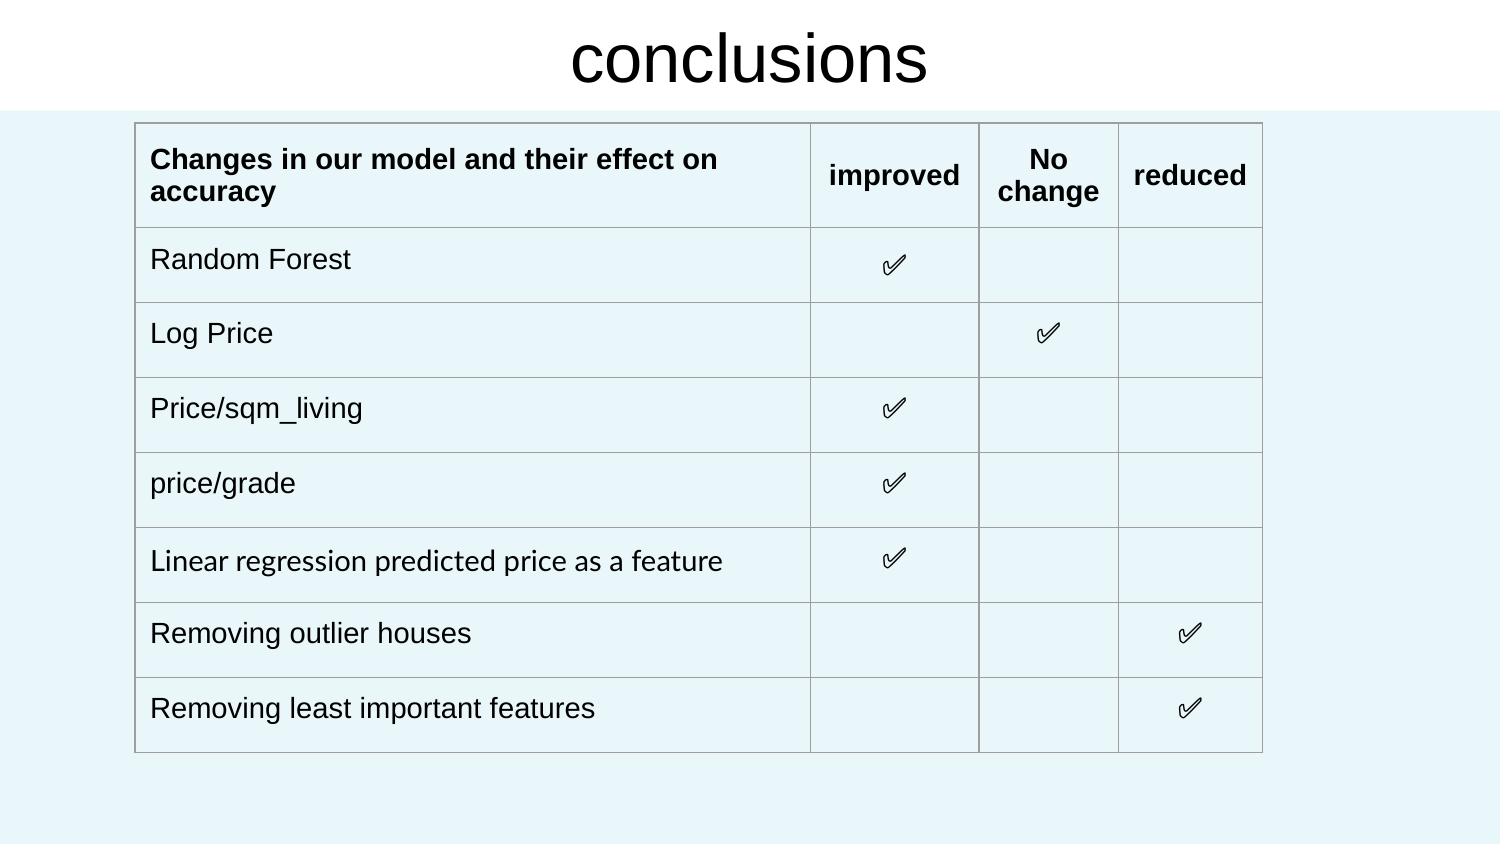

conclusions
| Changes in our model and their effect on accuracy | improved | No change | reduced |
| --- | --- | --- | --- |
| Random Forest | ✅ |  |  |
| Log Price |  | ✅ |  |
| Price/sqm\_living | ✅ |  |  |
| price/grade | ✅ |  |  |
| Linear regression predicted price as a feature | ✅ |  |  |
| Removing outlier houses |  |  | ✅ |
| Removing least important features |  |  | ✅ |